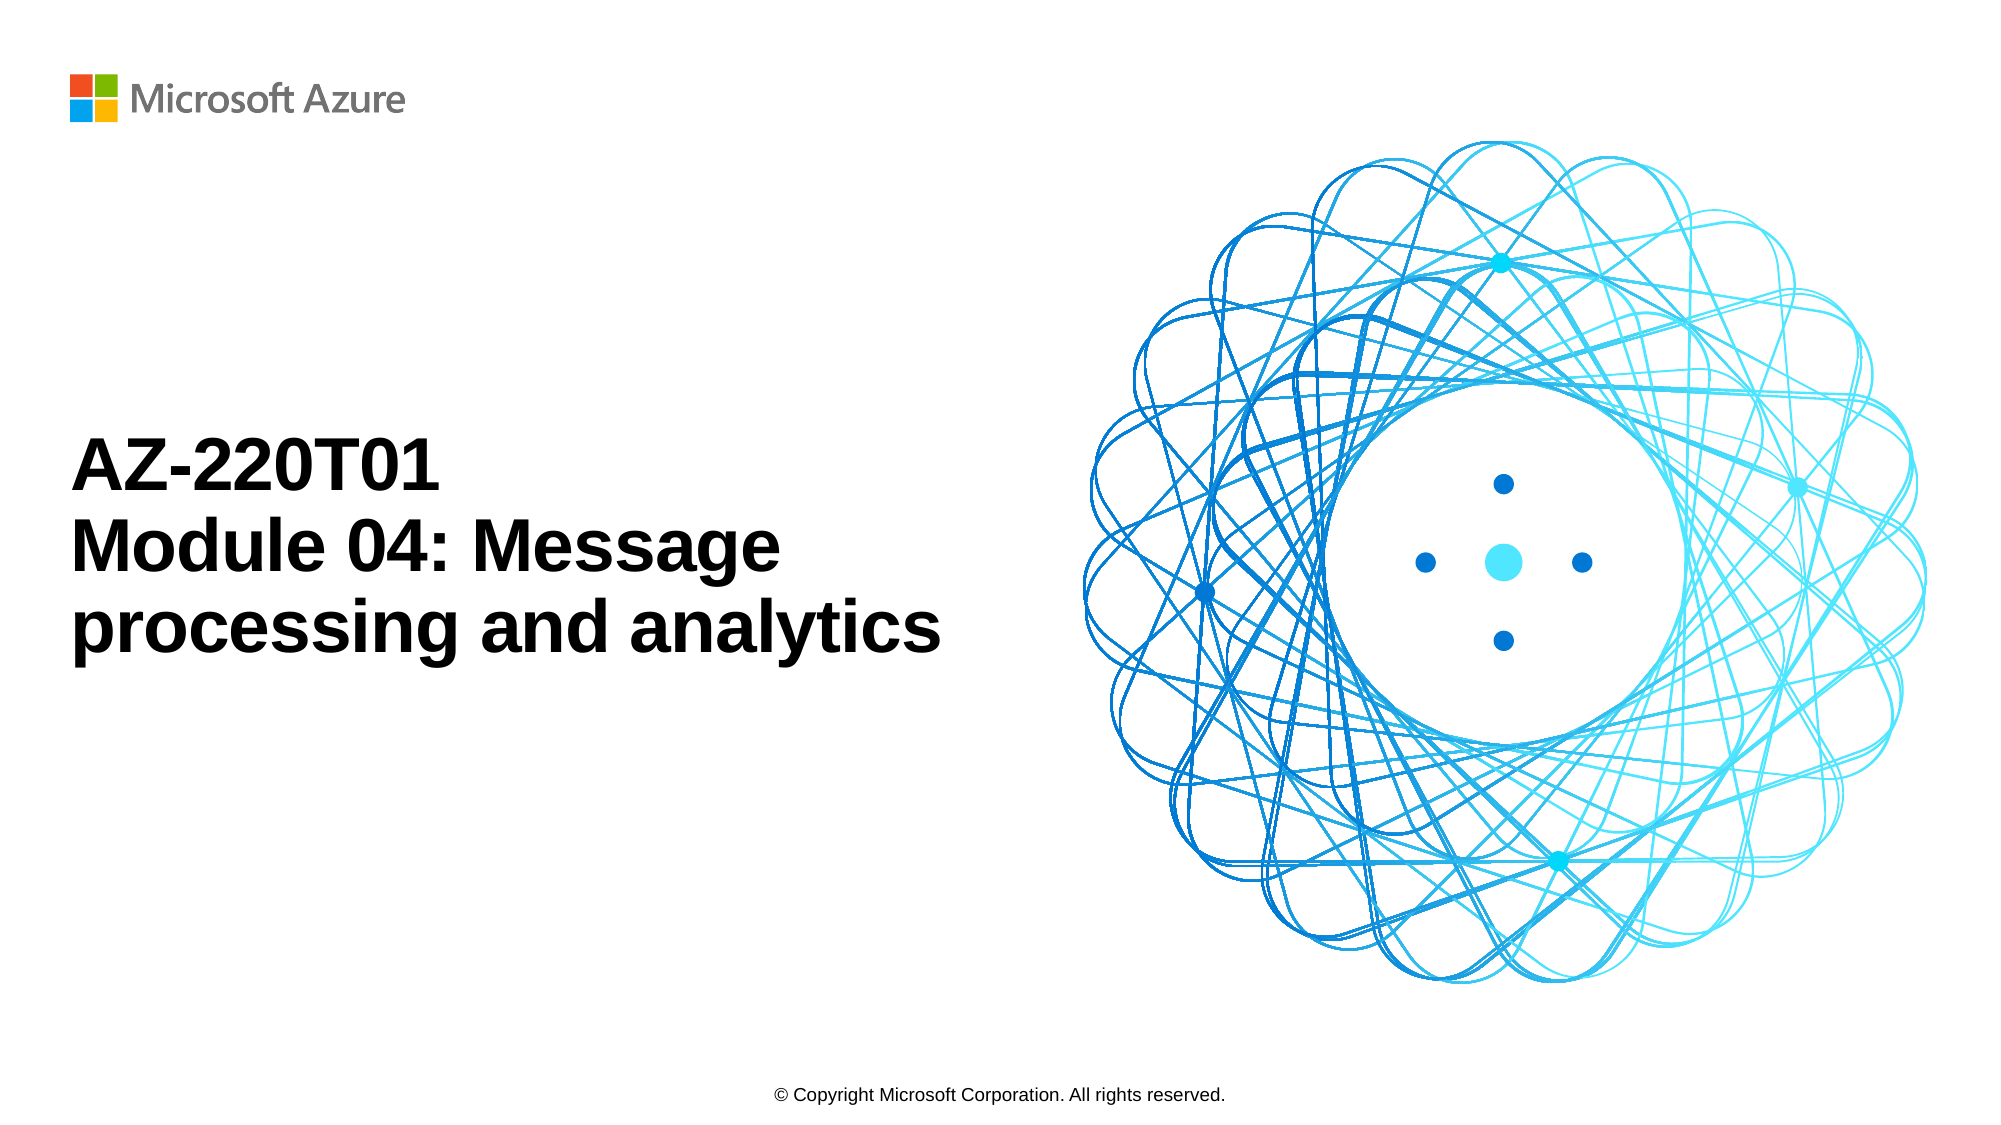

# AZ-220T01 Module 04: Message processing and analytics